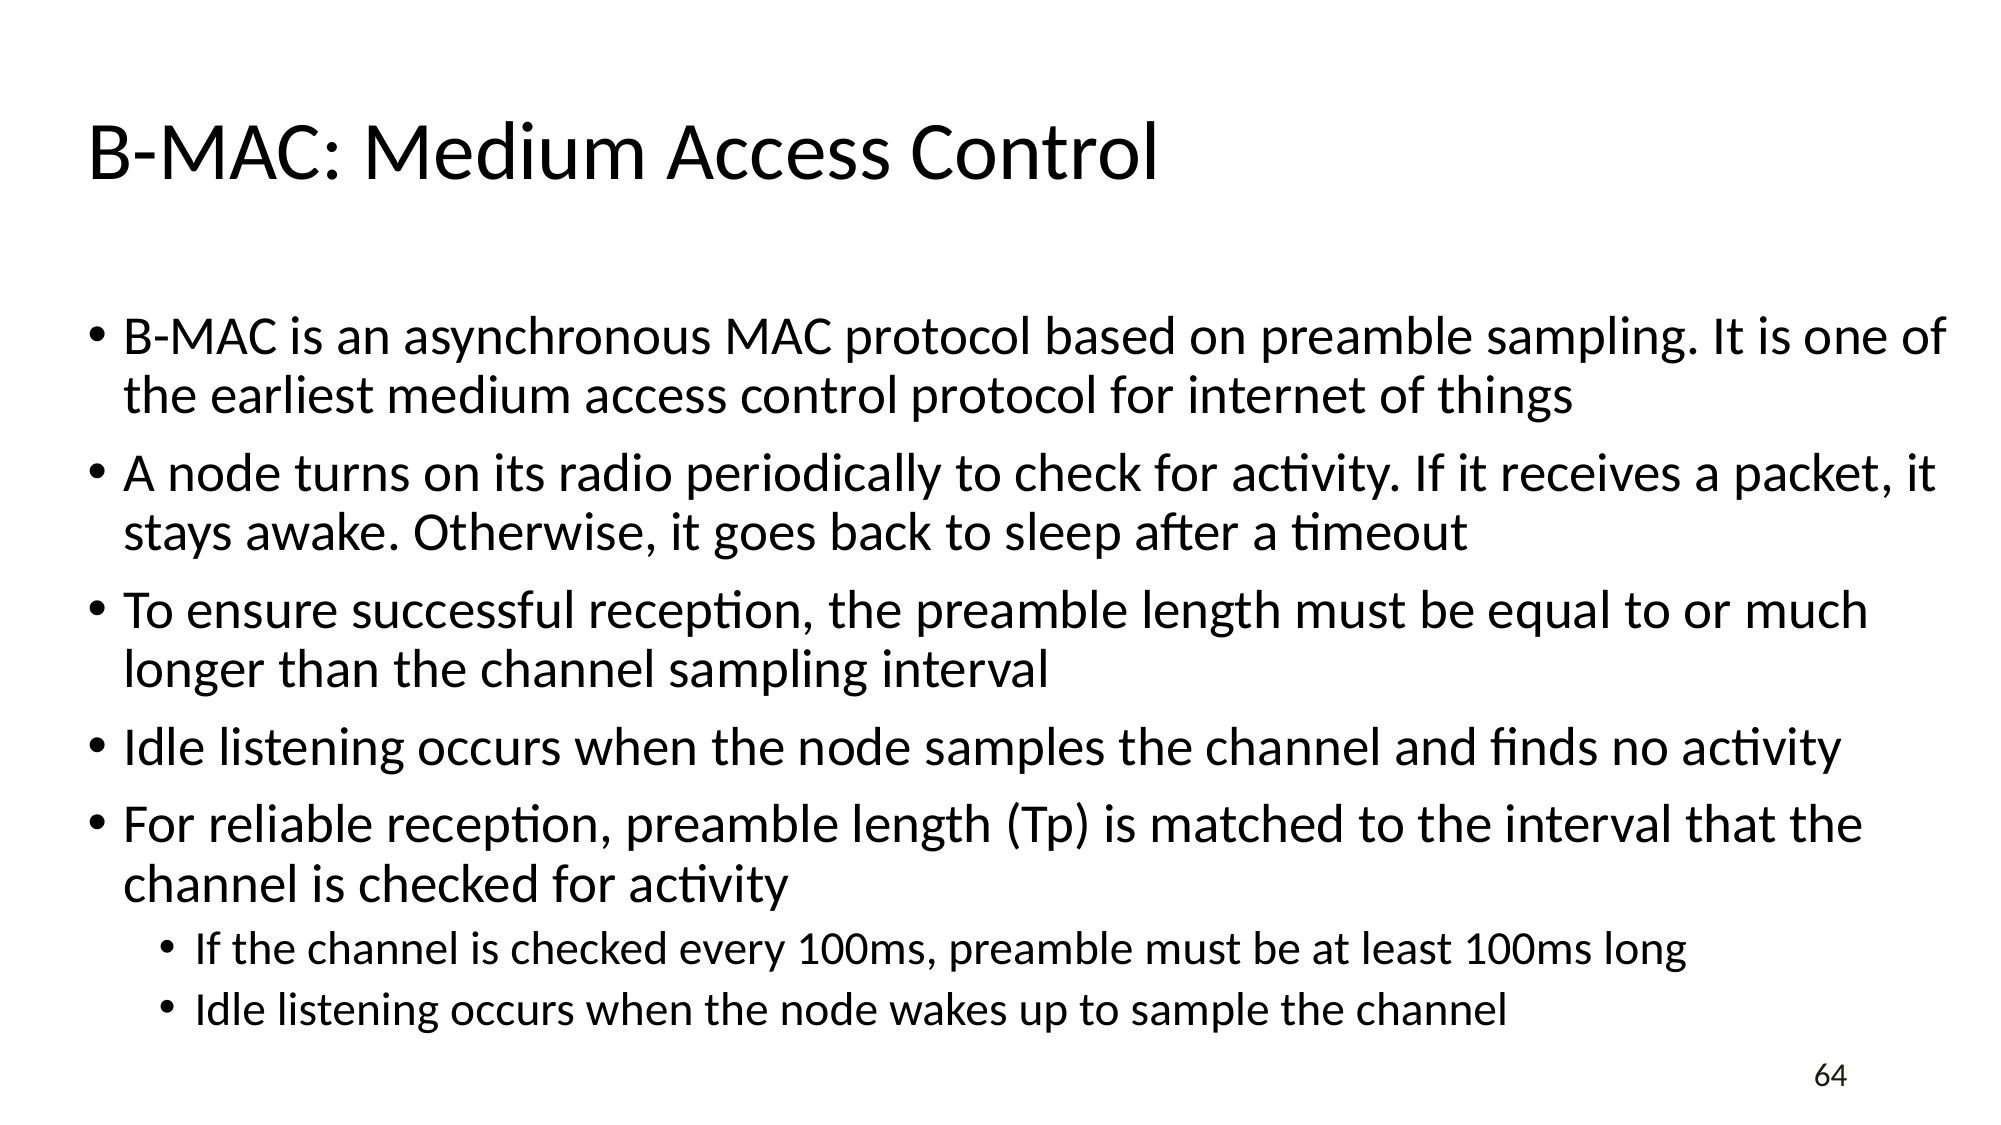

# B-MAC: Medium Access Control

B-MAC is an asynchronous MAC protocol based on preamble sampling. It is one of the earliest medium access control protocol for internet of things
A node turns on its radio periodically to check for activity. If it receives a packet, it stays awake. Otherwise, it goes back to sleep after a timeout
To ensure successful reception, the preamble length must be equal to or much longer than the channel sampling interval
Idle listening occurs when the node samples the channel and finds no activity
For reliable reception, preamble length (Tp) is matched to the interval that the channel is checked for activity
If the channel is checked every 100ms, preamble must be at least 100ms long
Idle listening occurs when the node wakes up to sample the channel

64